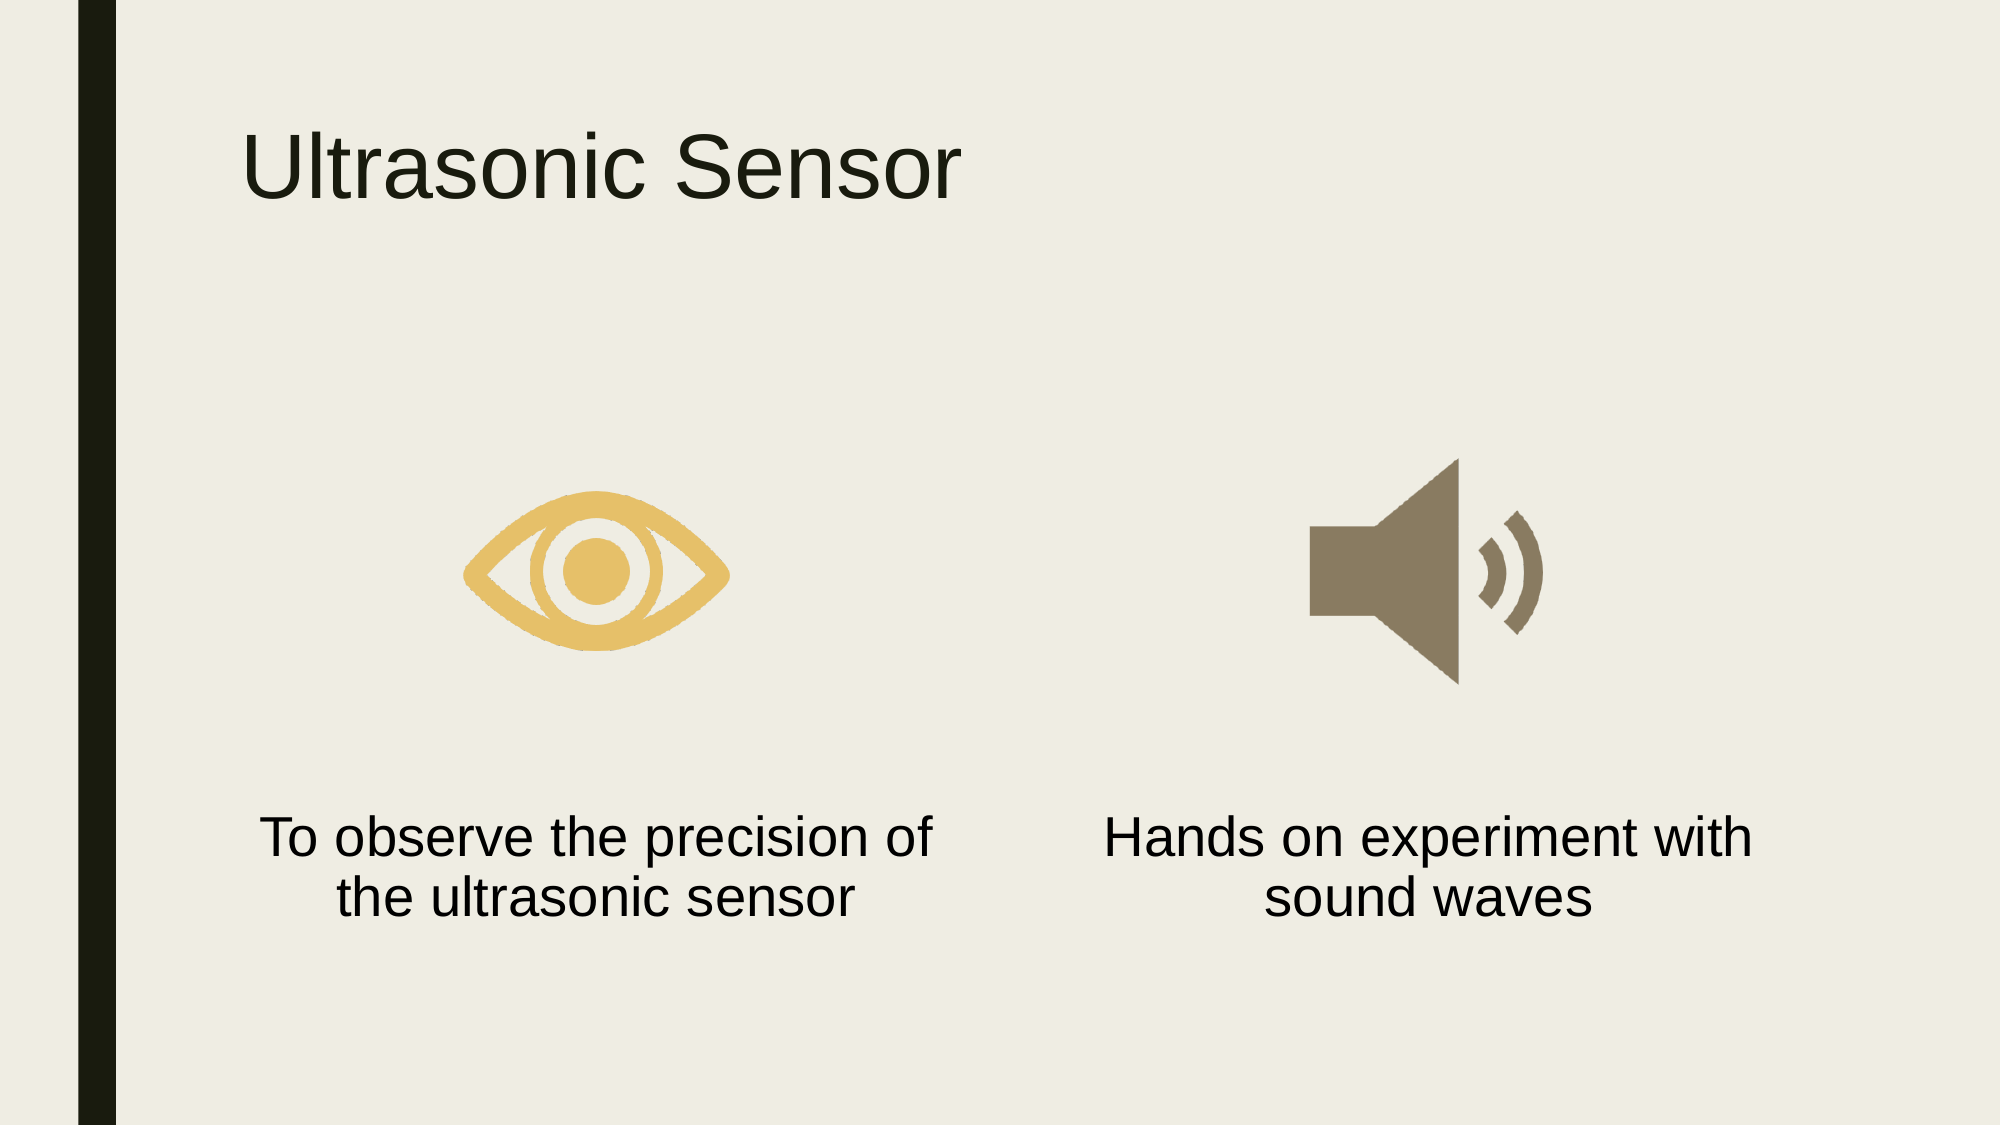

# Ultrasonic Sensor
To observe the precision of the ultrasonic sensor
Hands on experiment with sound waves